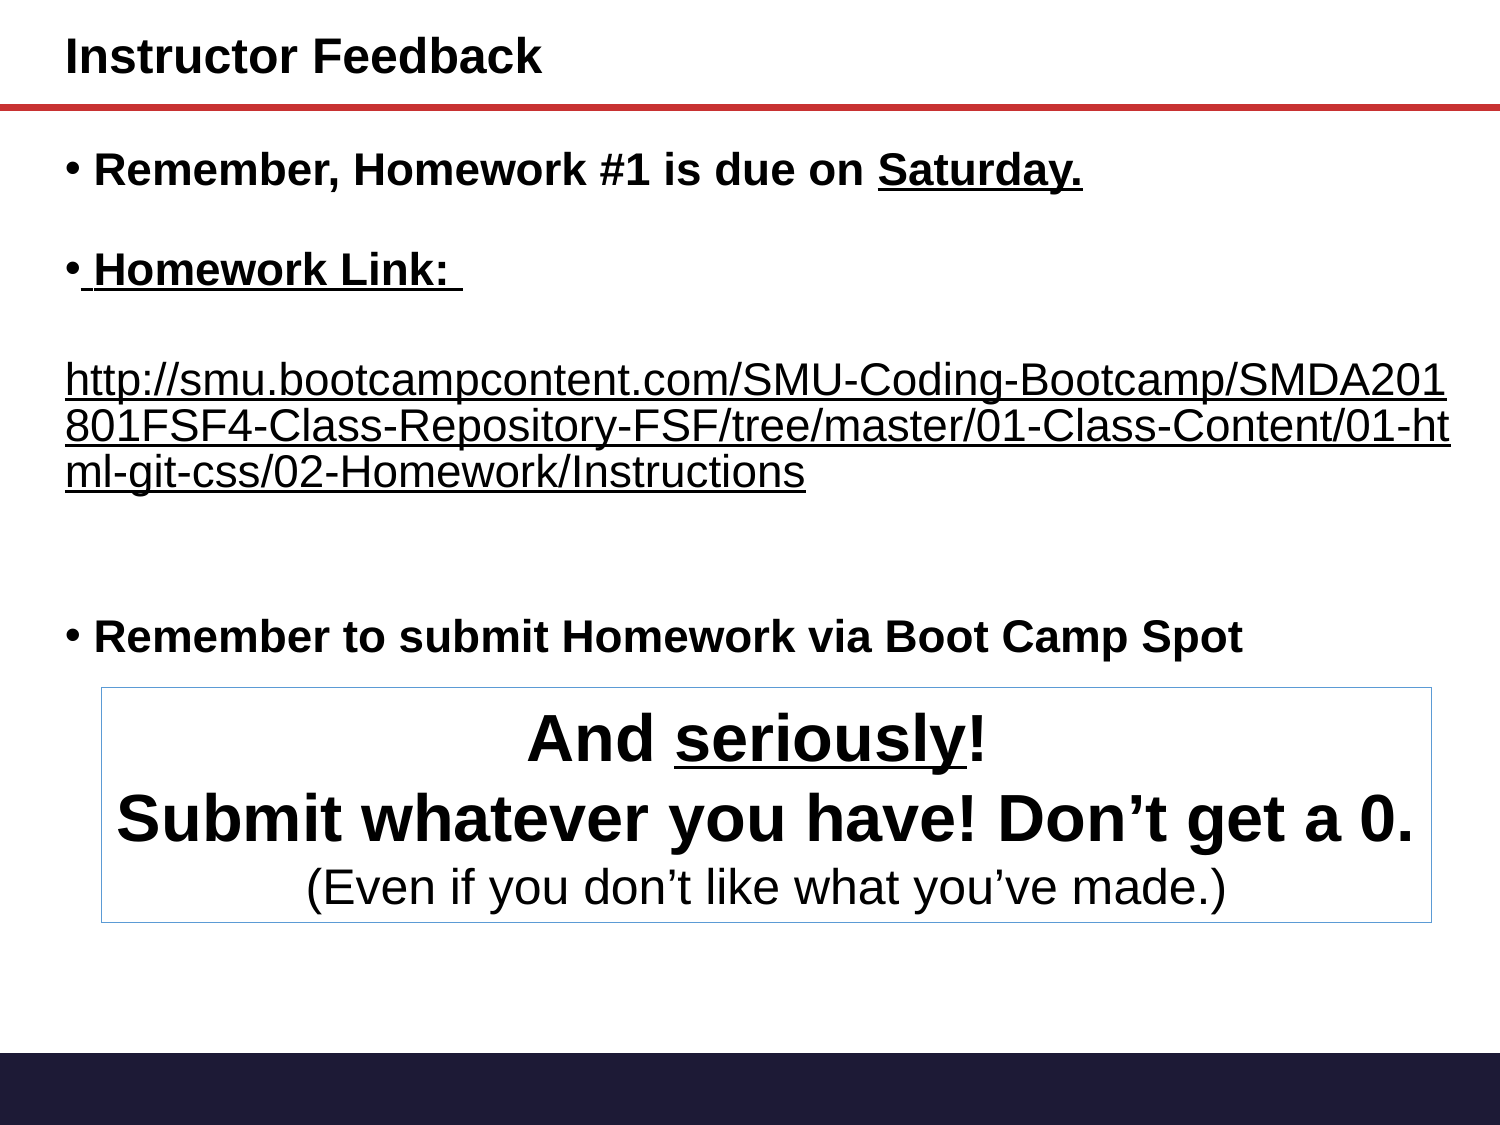

Instructor Feedback
 Remember, Homework #1 is due on Saturday.

 Homework Link:

http://smu.bootcampcontent.com/SMU-Coding-Bootcamp/SMDA201801FSF4-Class-Repository-FSF/tree/master/01-Class-Content/01-html-git-css/02-Homework/Instructions
 Remember to submit Homework via Boot Camp Spot

And seriously!
Submit whatever you have! Don’t get a 0.
(Even if you don’t like what you’ve made.)